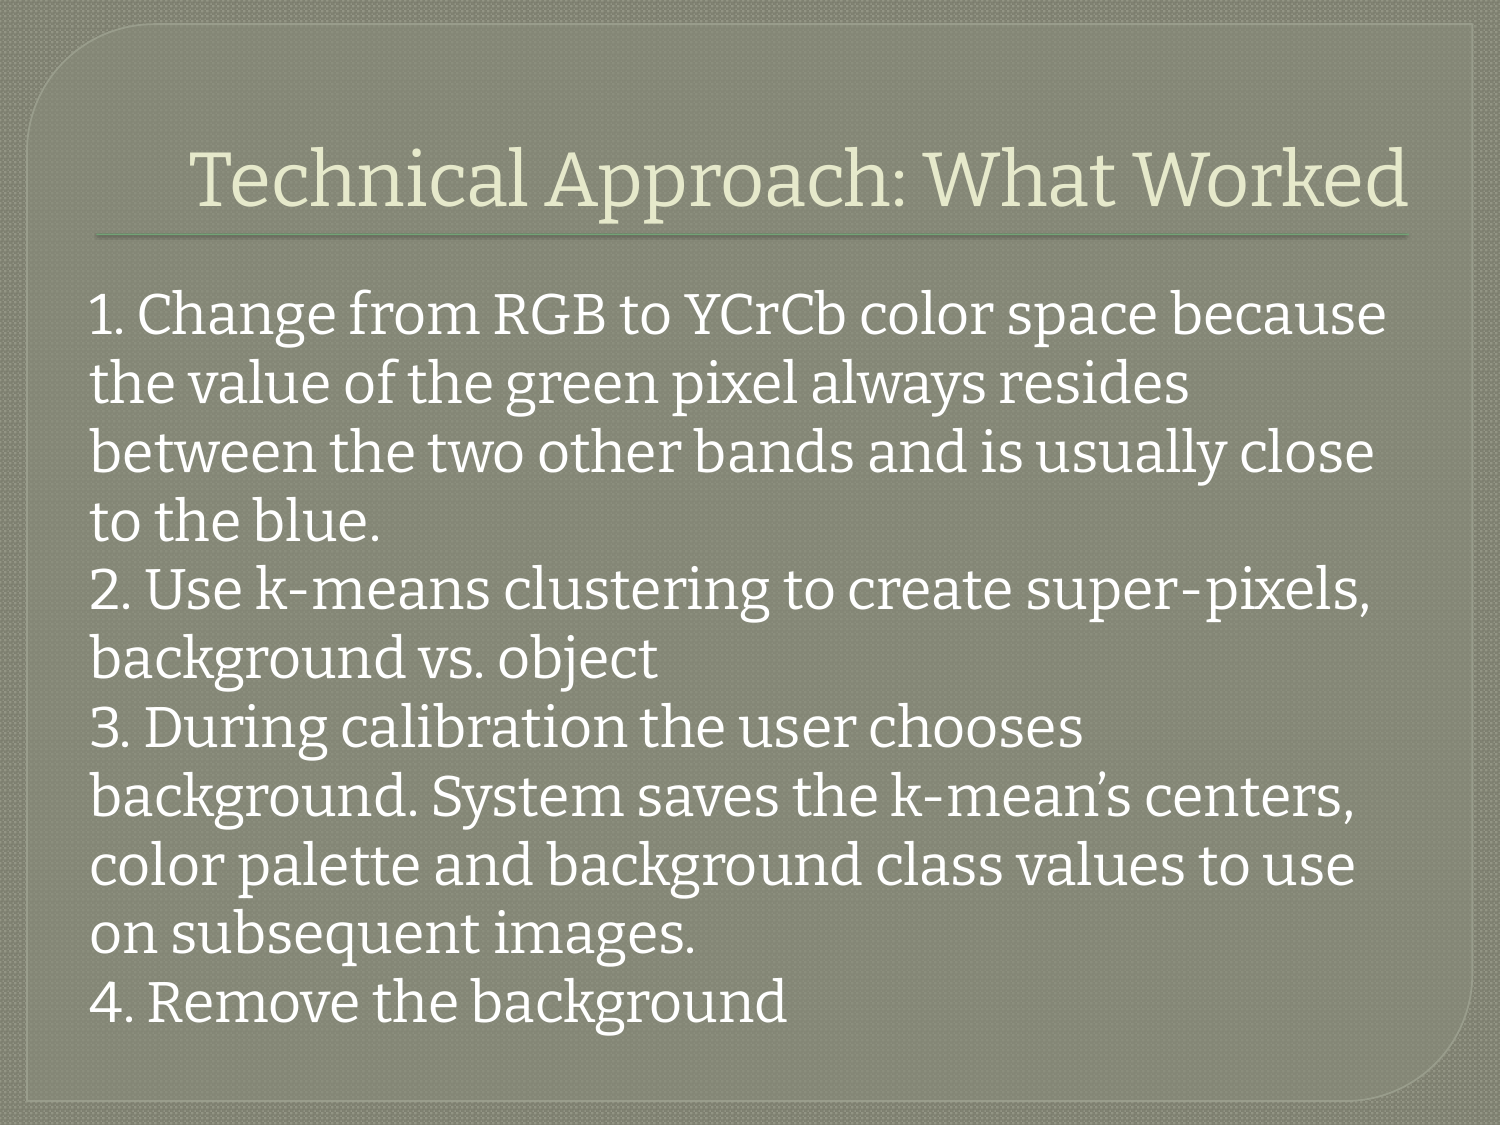

# Technical Approach: What Worked
1. Change from RGB to YCrCb color space because the value of the green pixel always resides between the two other bands and is usually close to the blue.
2. Use k-means clustering to create super-pixels, background vs. object
3. During calibration the user chooses background. System saves the k-mean’s centers, color palette and background class values to use on subsequent images.
4. Remove the background